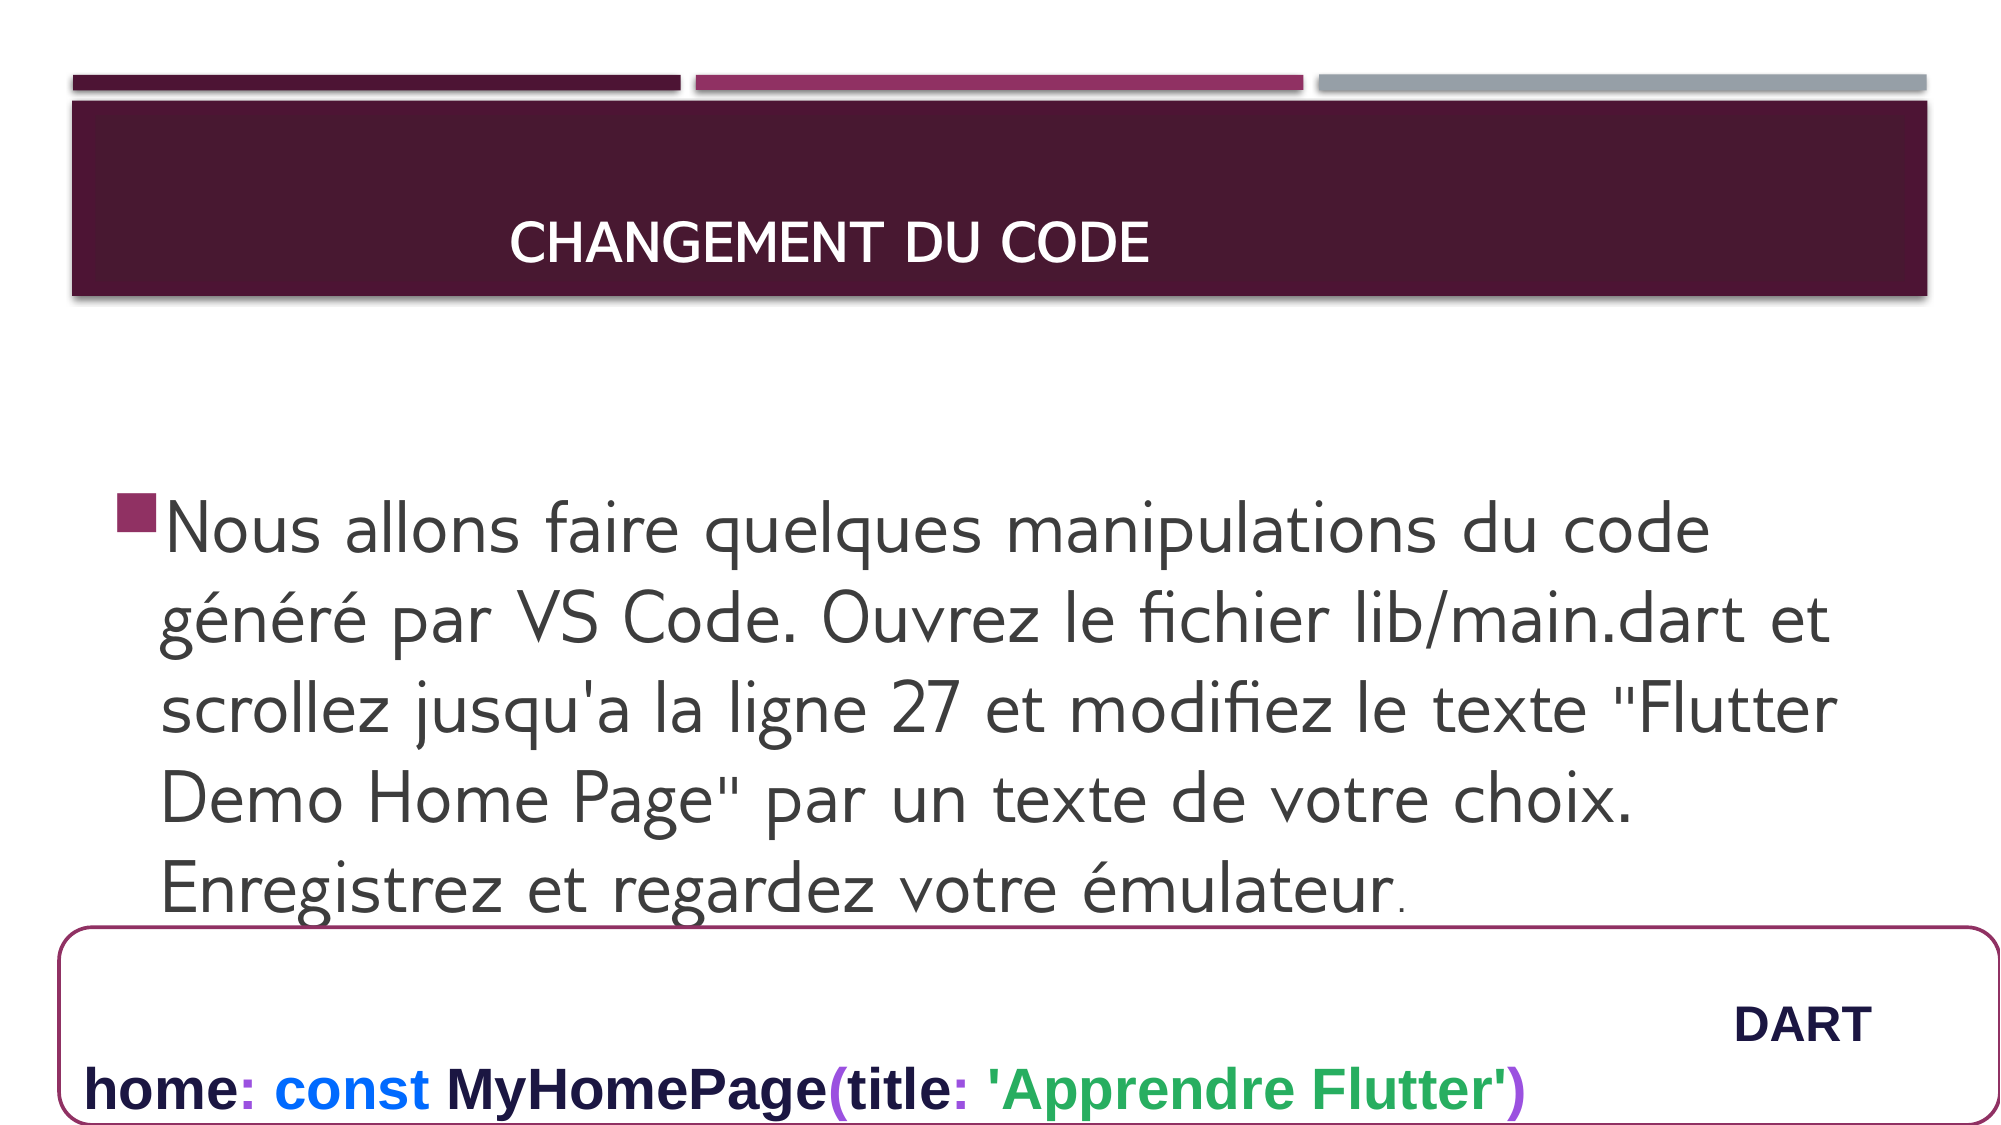

# Changement du code
Nous allons faire quelques manipulations du code généré par VS Code. Ouvrez le fichier lib/main.dart et scrollez jusqu'a la ligne 27 et modifiez le texte "Flutter Demo Home Page" par un texte de votre choix. Enregistrez et regardez votre émulateur.

        																							DART
home: const MyHomePage(title: 'Apprendre Flutter')